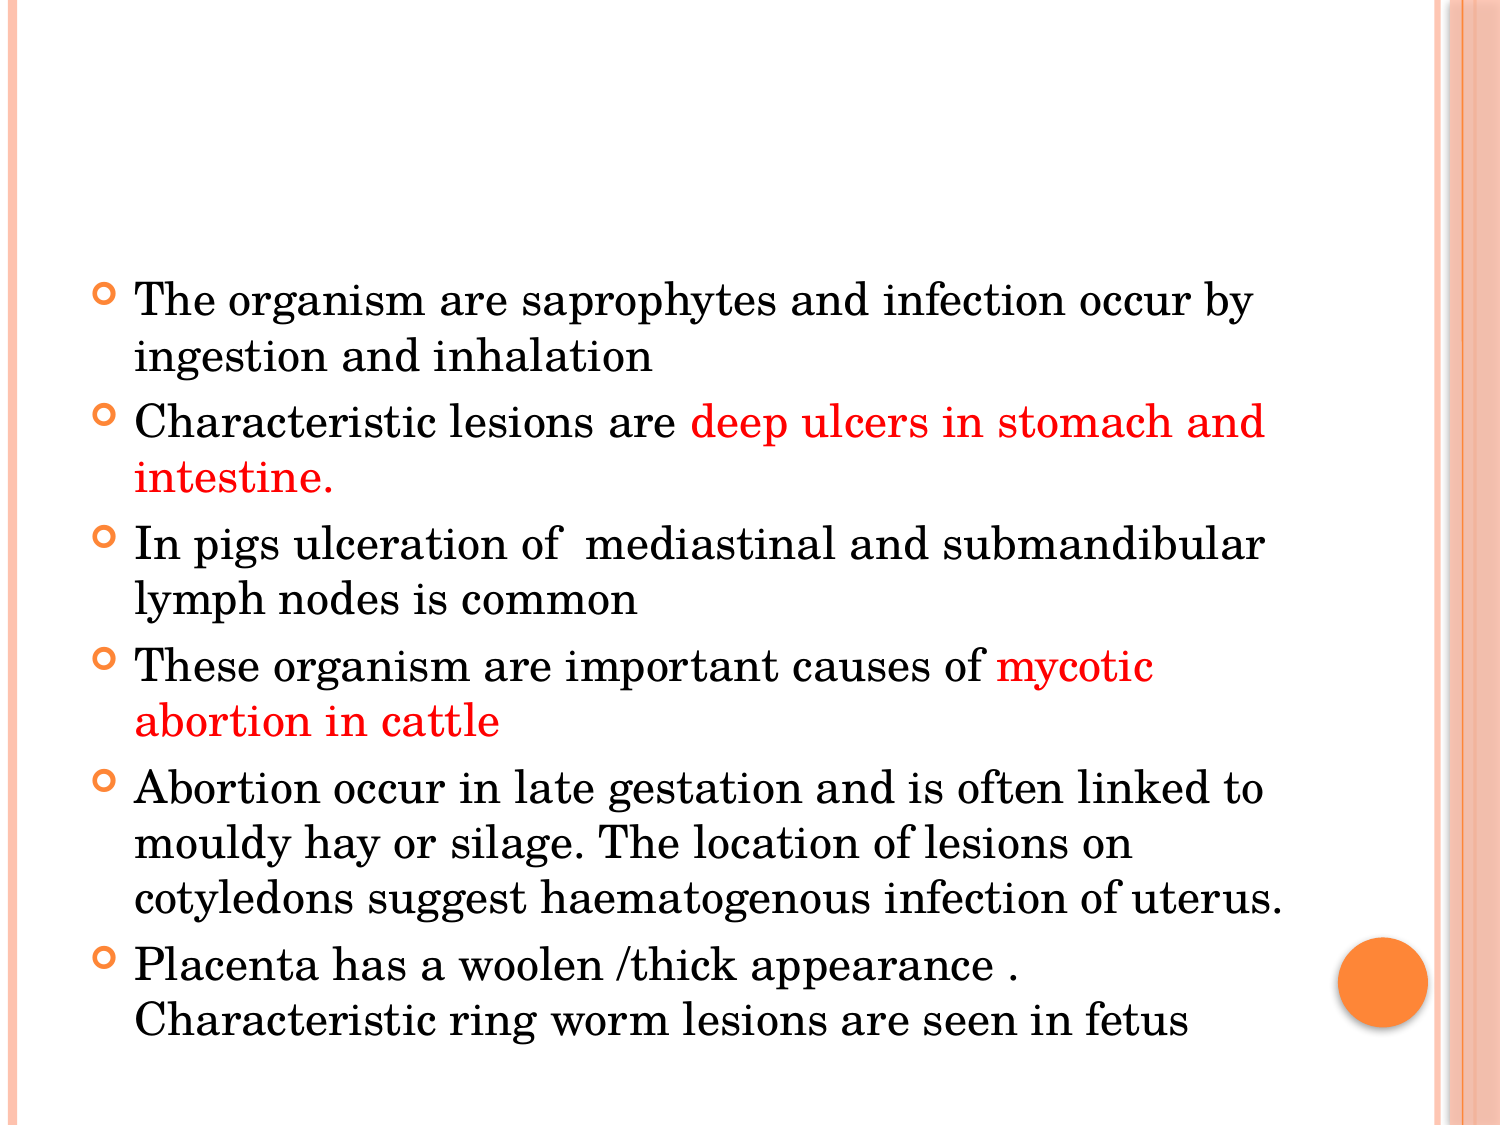

#
The organism are saprophytes and infection occur by ingestion and inhalation
Characteristic lesions are deep ulcers in stomach and intestine.
In pigs ulceration of  mediastinal and submandibular lymph nodes is common
These organism are important causes of mycotic abortion in cattle
Abortion occur in late gestation and is often linked to mouldy hay or silage. The location of lesions on cotyledons suggest haematogenous infection of uterus.
Placenta has a woolen /thick appearance . Characteristic ring worm lesions are seen in fetus